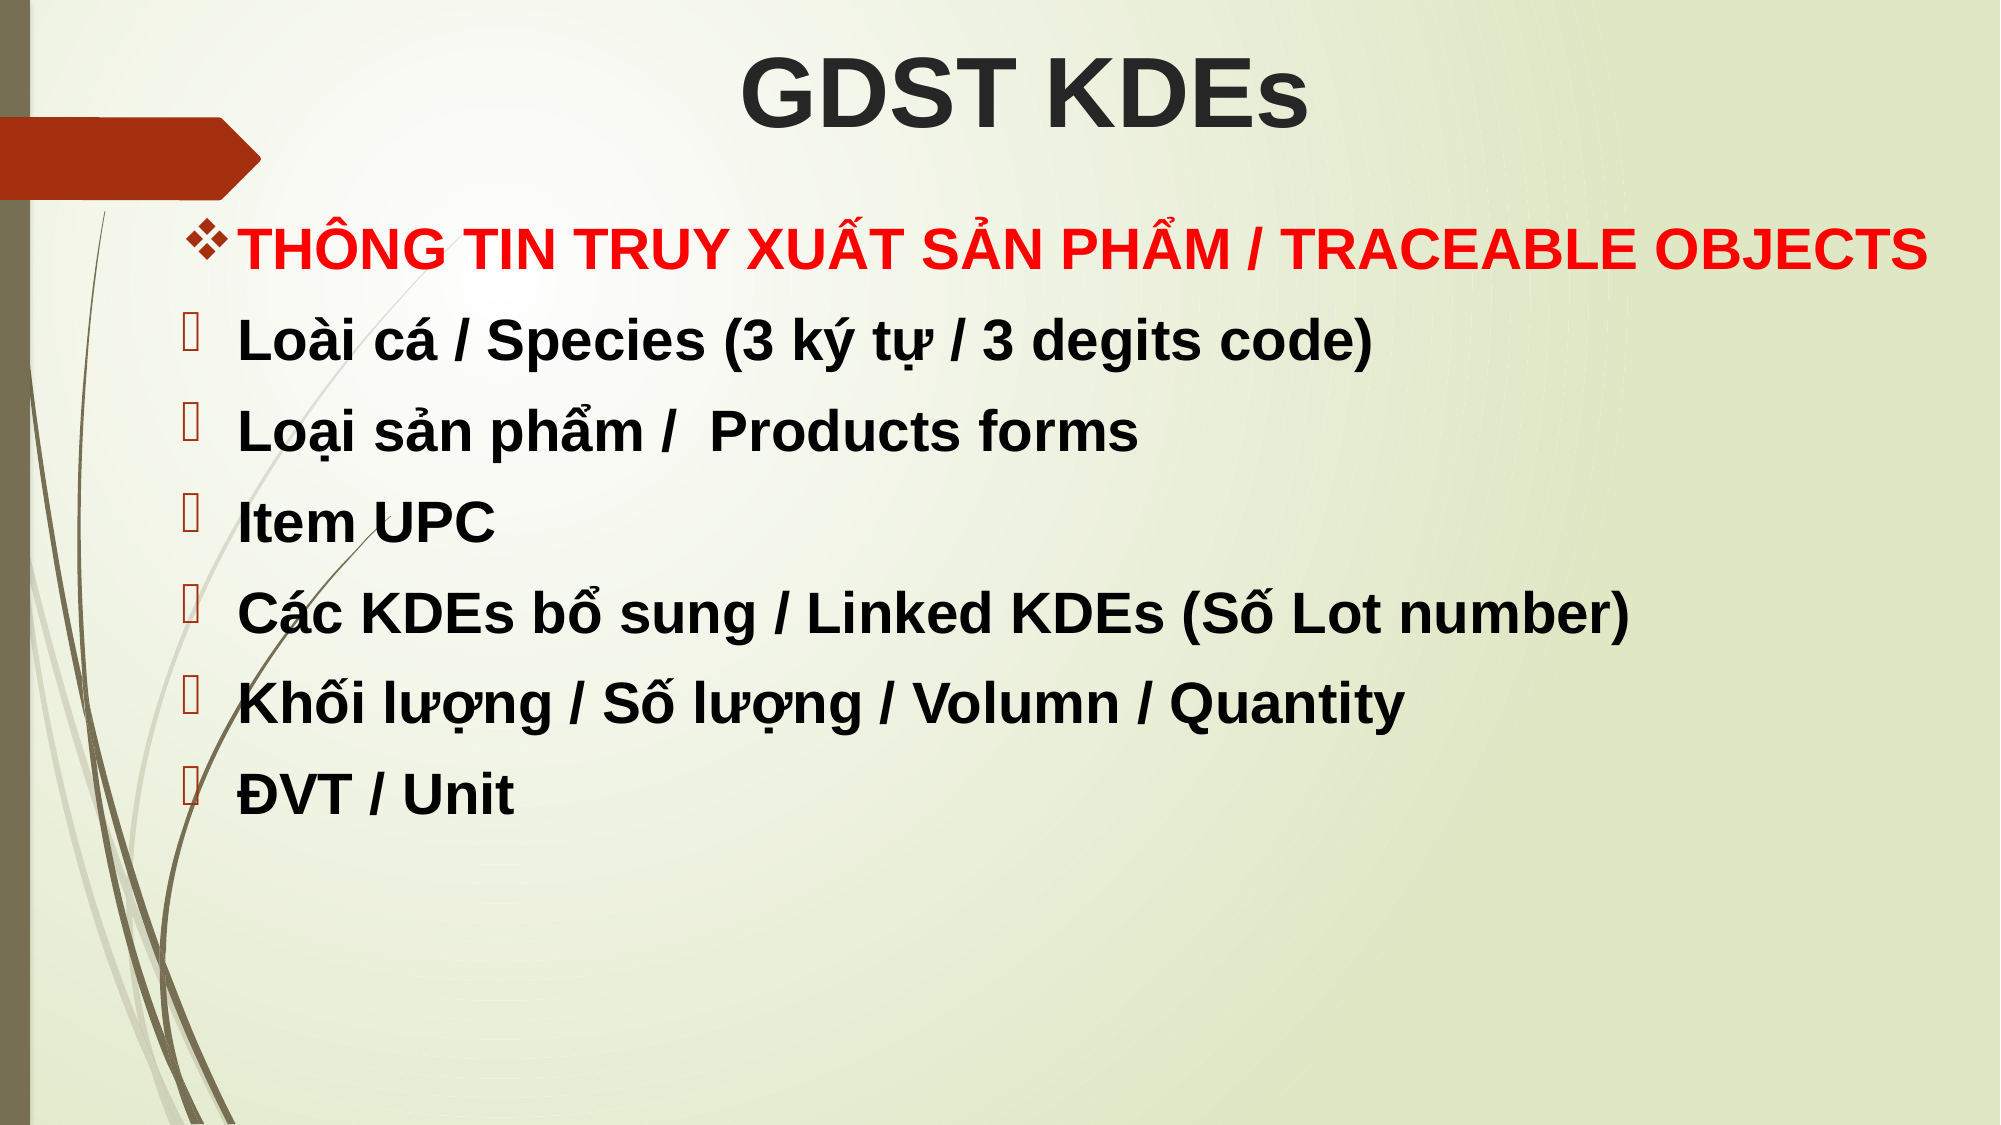

# GDST KDEs
THÔNG TIN TRUY XUẤT SẢN PHẨM / TRACEABLE OBJECTS
Loài cá / Species (3 ký tự / 3 degits code)
Loại sản phẩm /  Products forms
Item UPC
Các KDEs bổ sung / Linked KDEs (Số Lot number)
Khối lượng / Số lượng / Volumn / Quantity
ĐVT / Unit